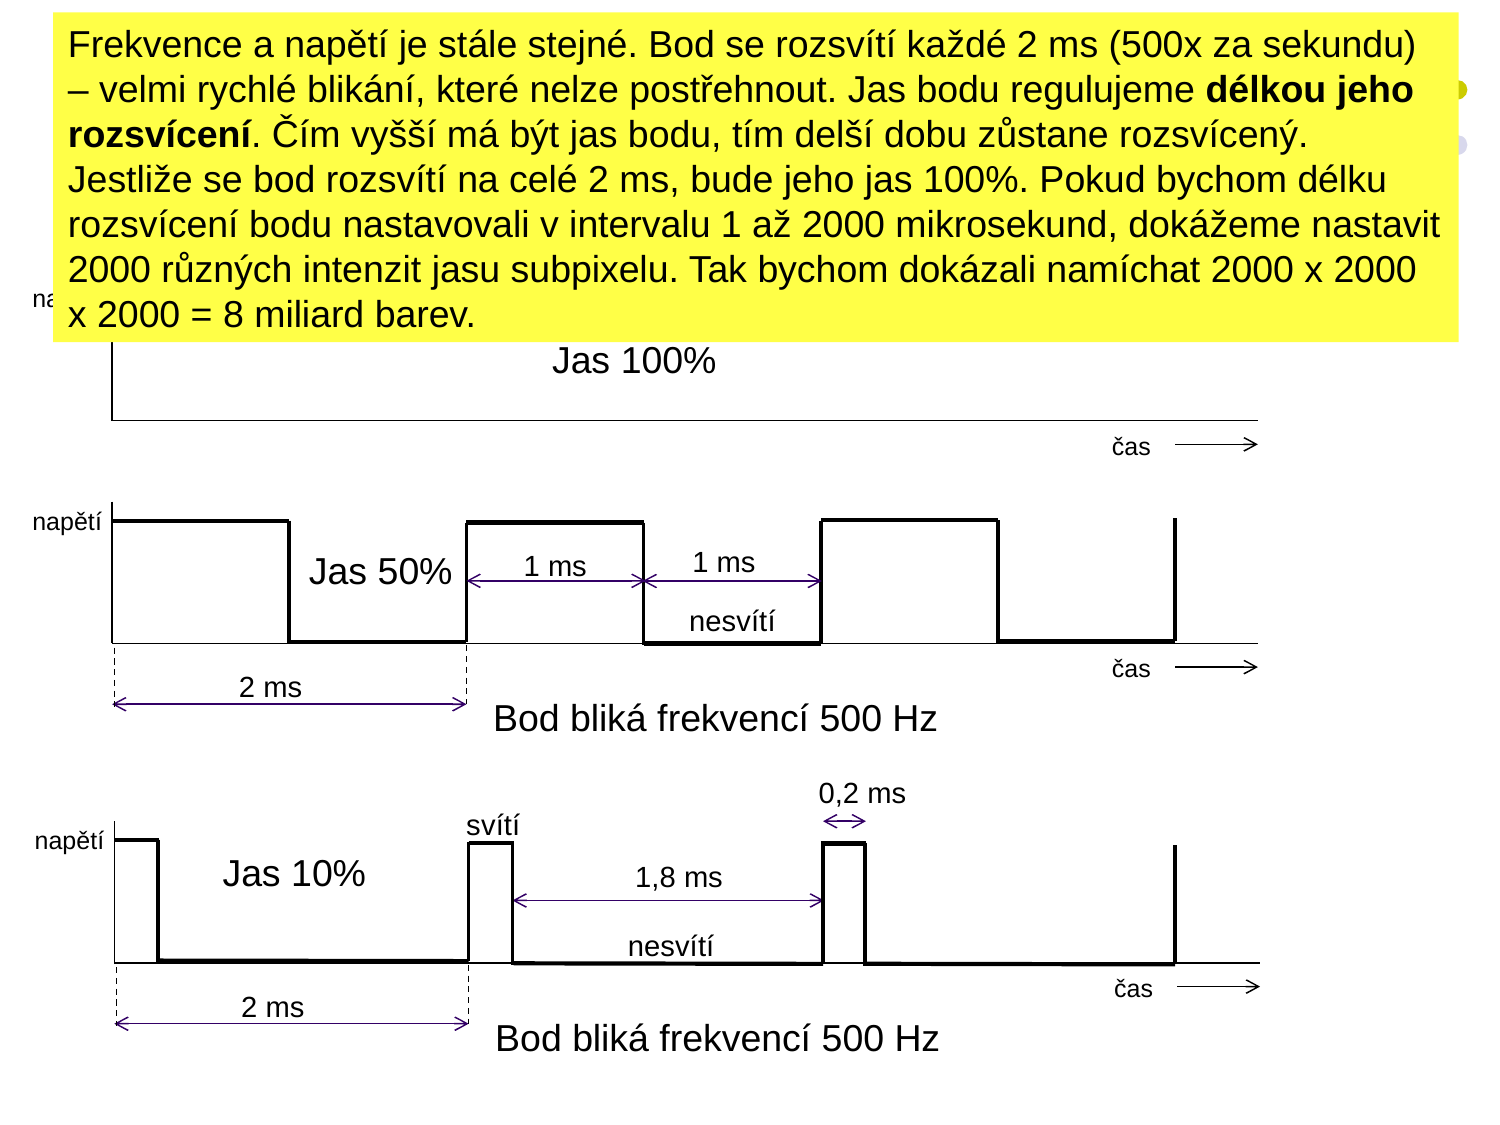

Frekvence a napětí je stále stejné. Bod se rozsvítí každé 2 ms (500x za sekundu) – velmi rychlé blikání, které nelze postřehnout. Jas bodu regulujeme délkou jeho rozsvícení. Čím vyšší má být jas bodu, tím delší dobu zůstane rozsvícený. Jestliže se bod rozsvítí na celé 2 ms, bude jeho jas 100%. Pokud bychom délku rozsvícení bodu nastavovali v intervalu 1 až 2000 mikrosekund, dokážeme nastavit 2000 různých intenzit jasu subpixelu. Tak bychom dokázali namíchat 2000 x 2000 x 2000 = 8 miliard barev.
# Regulace jasu bodu Pulzní šířková modulace
napětí
Jas 100%
čas
napětí
1 ms
Jas 50%
1 ms
nesvítí
čas
2 ms
Bod bliká frekvencí 500 Hz
0,2 ms
svítí
napětí
Jas 10%
1,8 ms
nesvítí
čas
2 ms
Bod bliká frekvencí 500 Hz